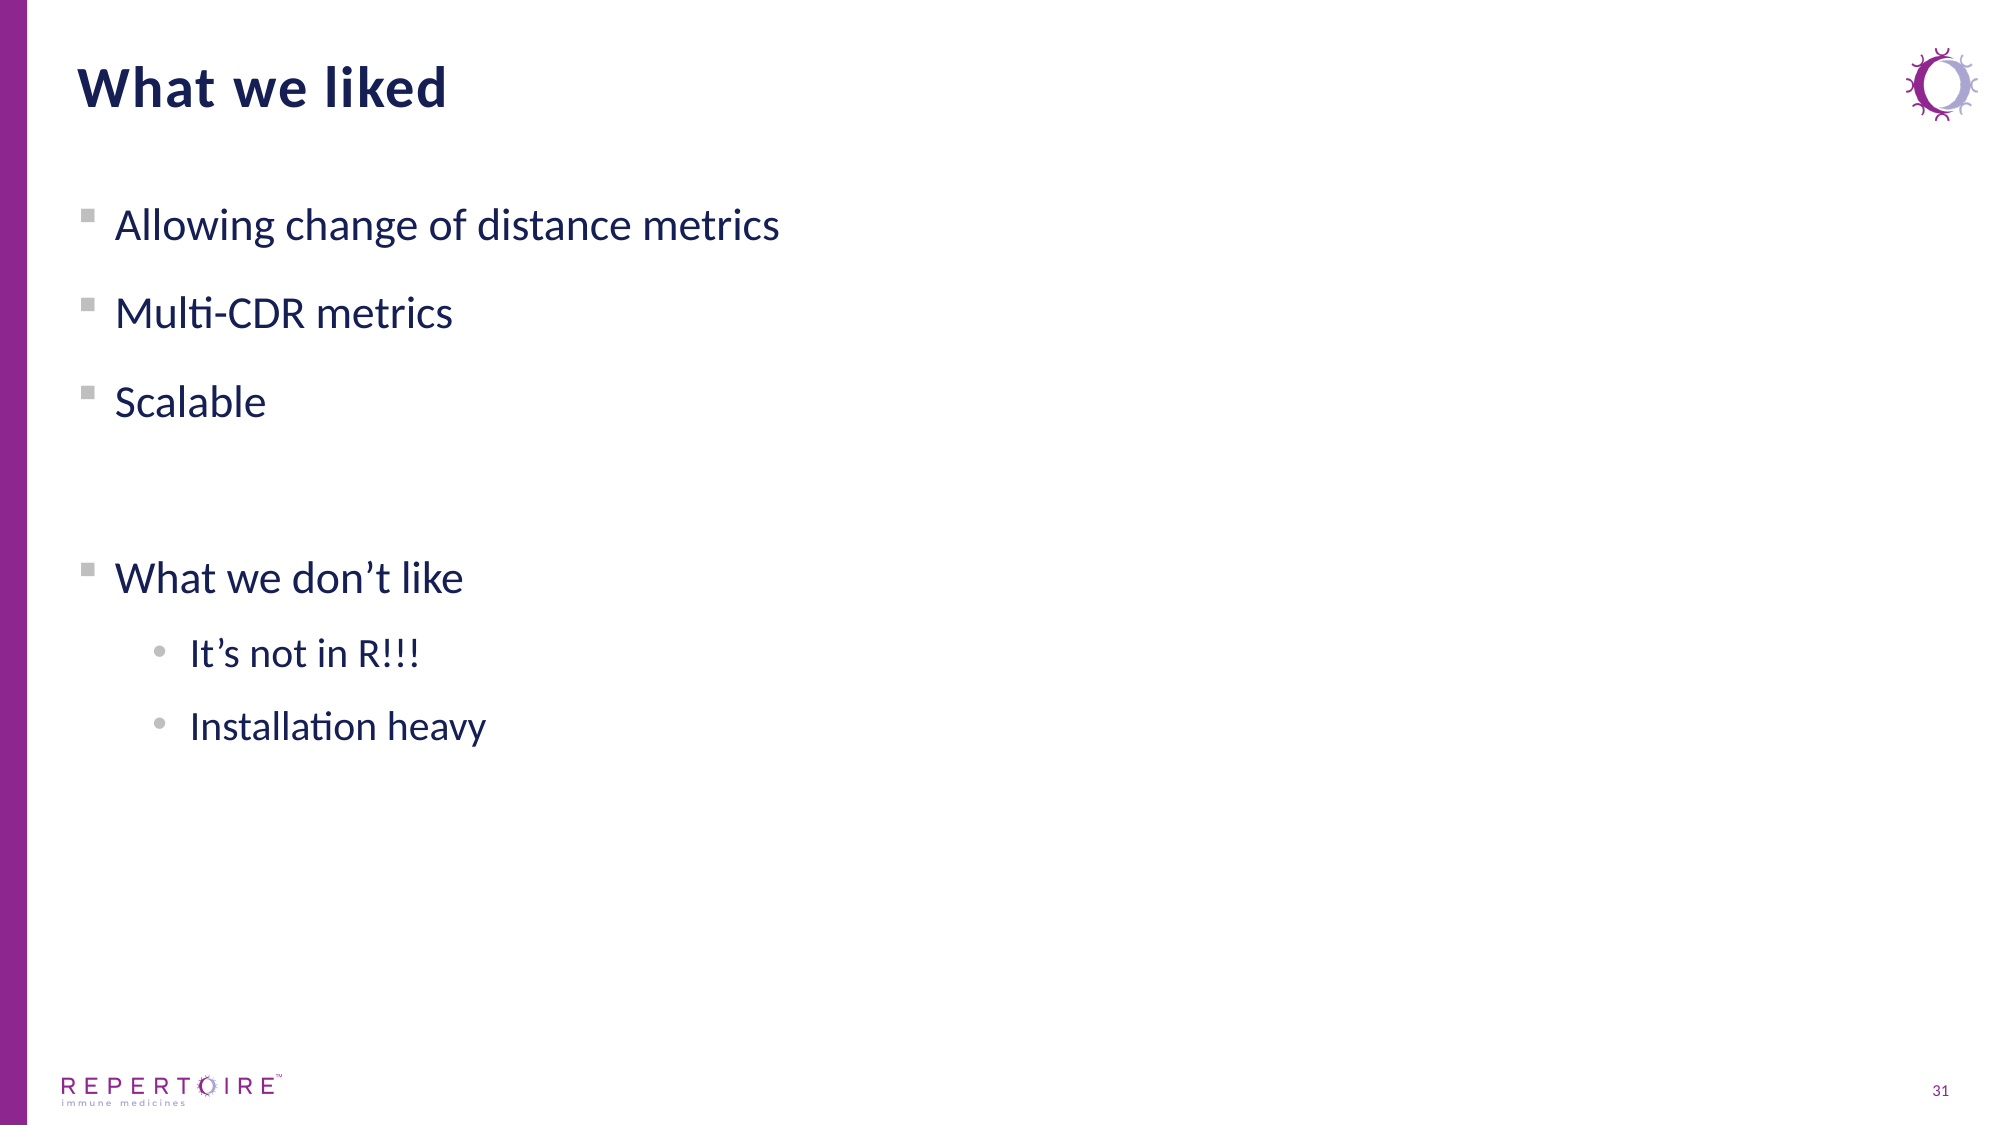

# What we liked
Allowing change of distance metrics
Multi-CDR metrics
Scalable

What we don’t like
It’s not in R!!!
Installation heavy
31